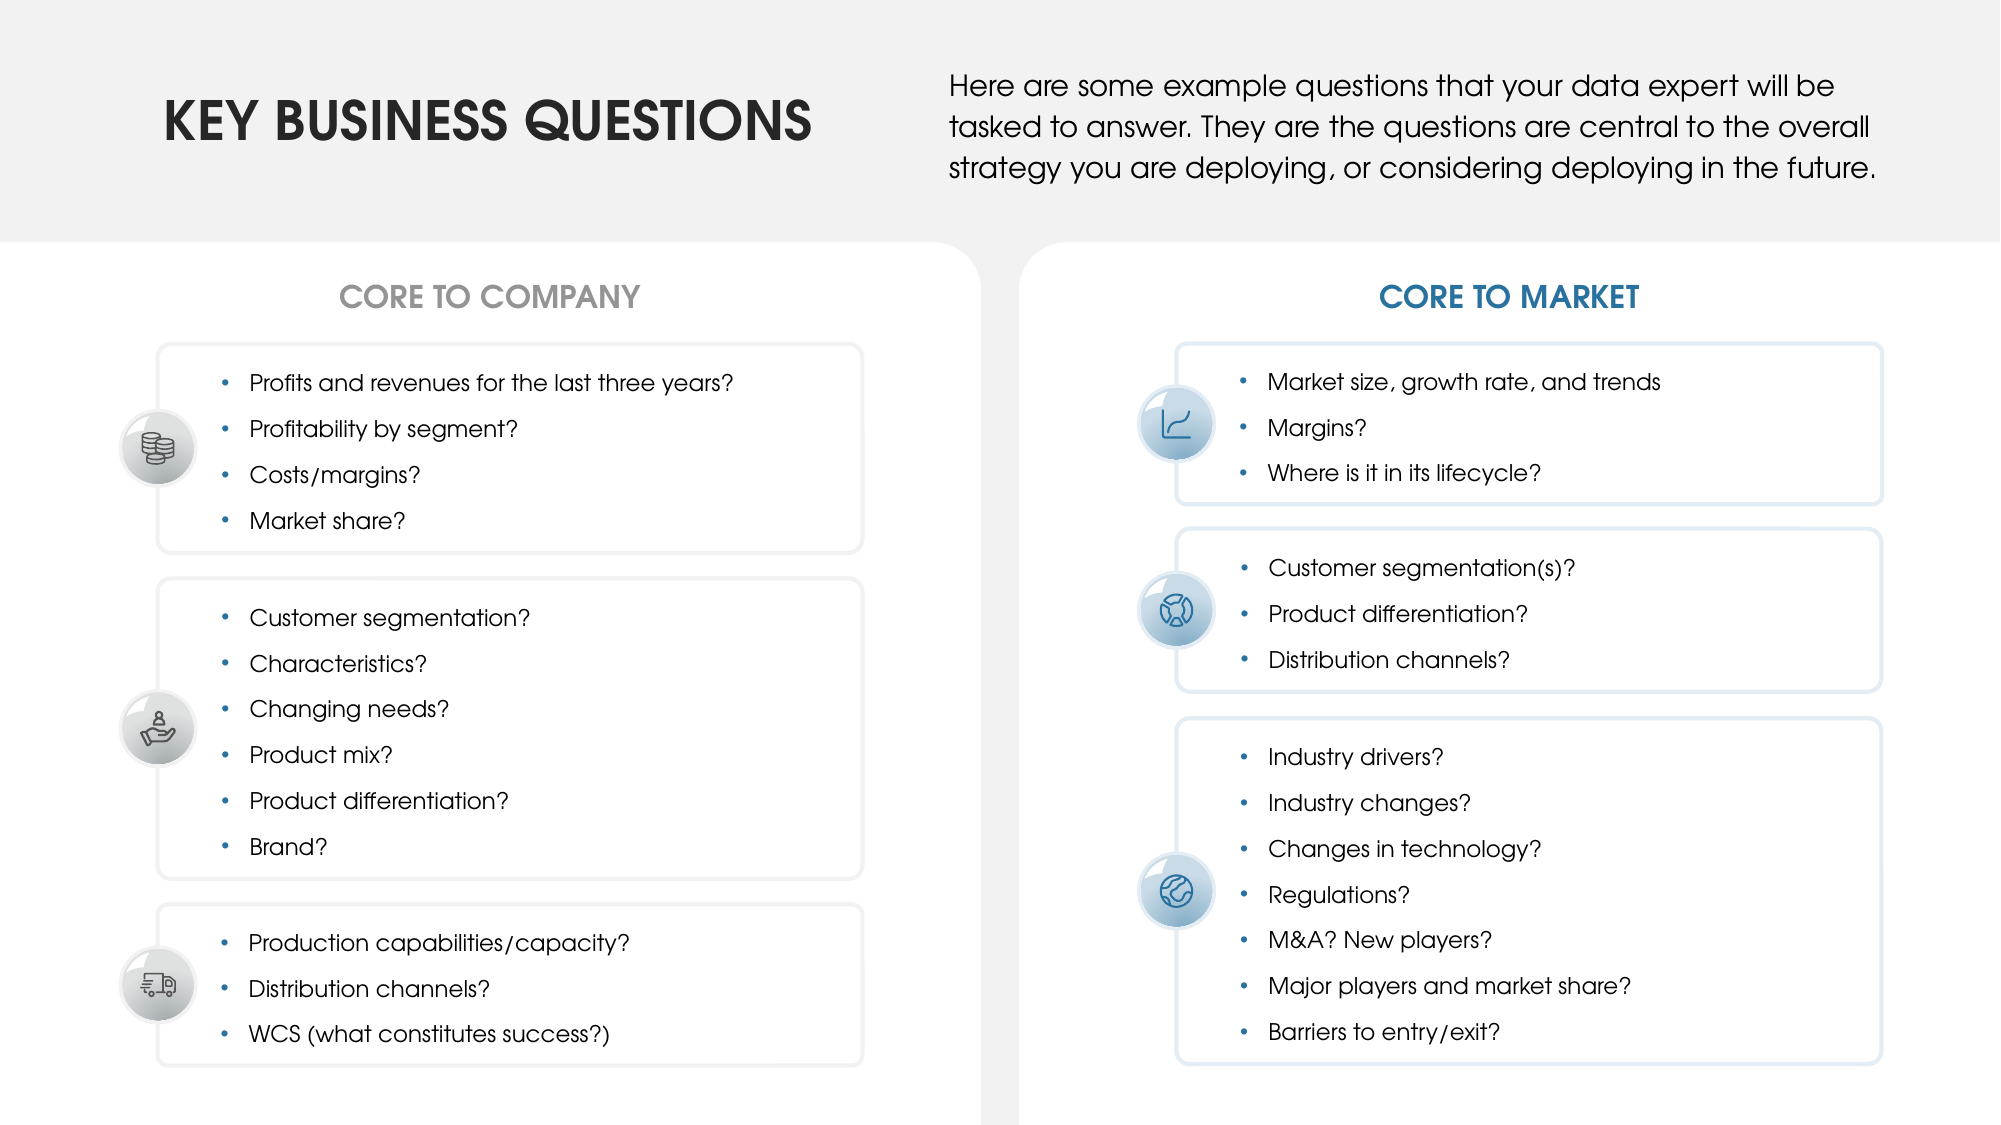

Here are some example questions that your data expert will be tasked to answer. They are the questions are central to the overall strategy you are deploying, or considering deploying in the future.
KEY BUSINESS QUESTIONS

CORE TO COMPANY
CORE TO MARKET
Profits and revenues for the last three years?
Profitability by segment?
Costs/margins?
Market share?
Market size, growth rate, and trends
Margins?
Where is it in its lifecycle?

Customer segmentation(s)?
Product differentiation?
Distribution channels?

Customer segmentation?
Characteristics?
Changing needs?
Product mix?
Product differentiation?
Brand?

Industry drivers?
Industry changes?
Changes in technology?
Regulations?
M&A? New players?
Major players and market share?
Barriers to entry/exit?

Production capabilities/capacity?
Distribution channels?
WCS (what constitutes success?)